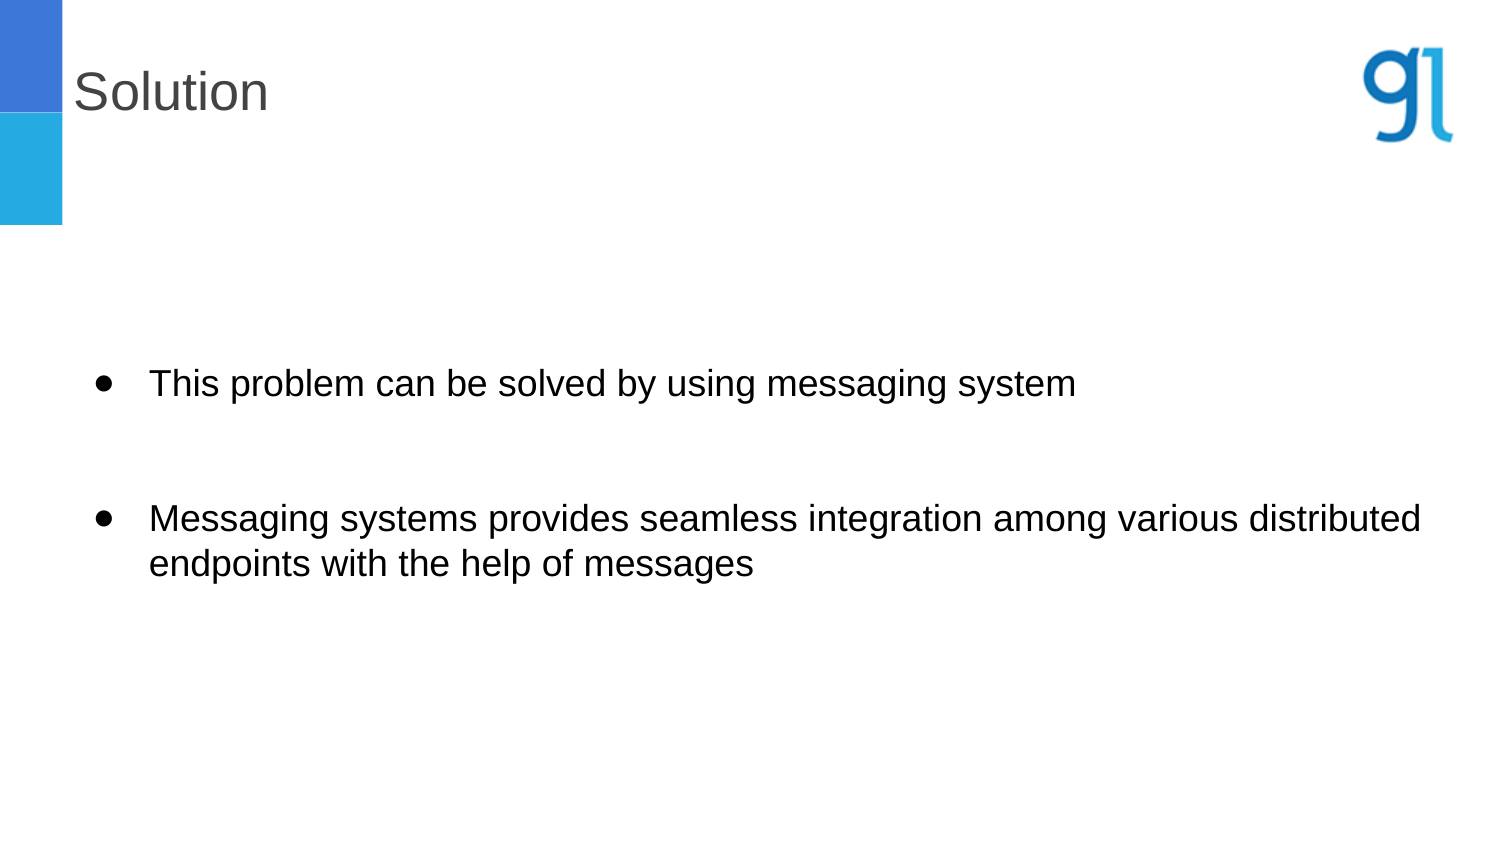

Solution
This problem can be solved by using messaging system

Messaging systems provides seamless integration among various distributed endpoints with the help of messages